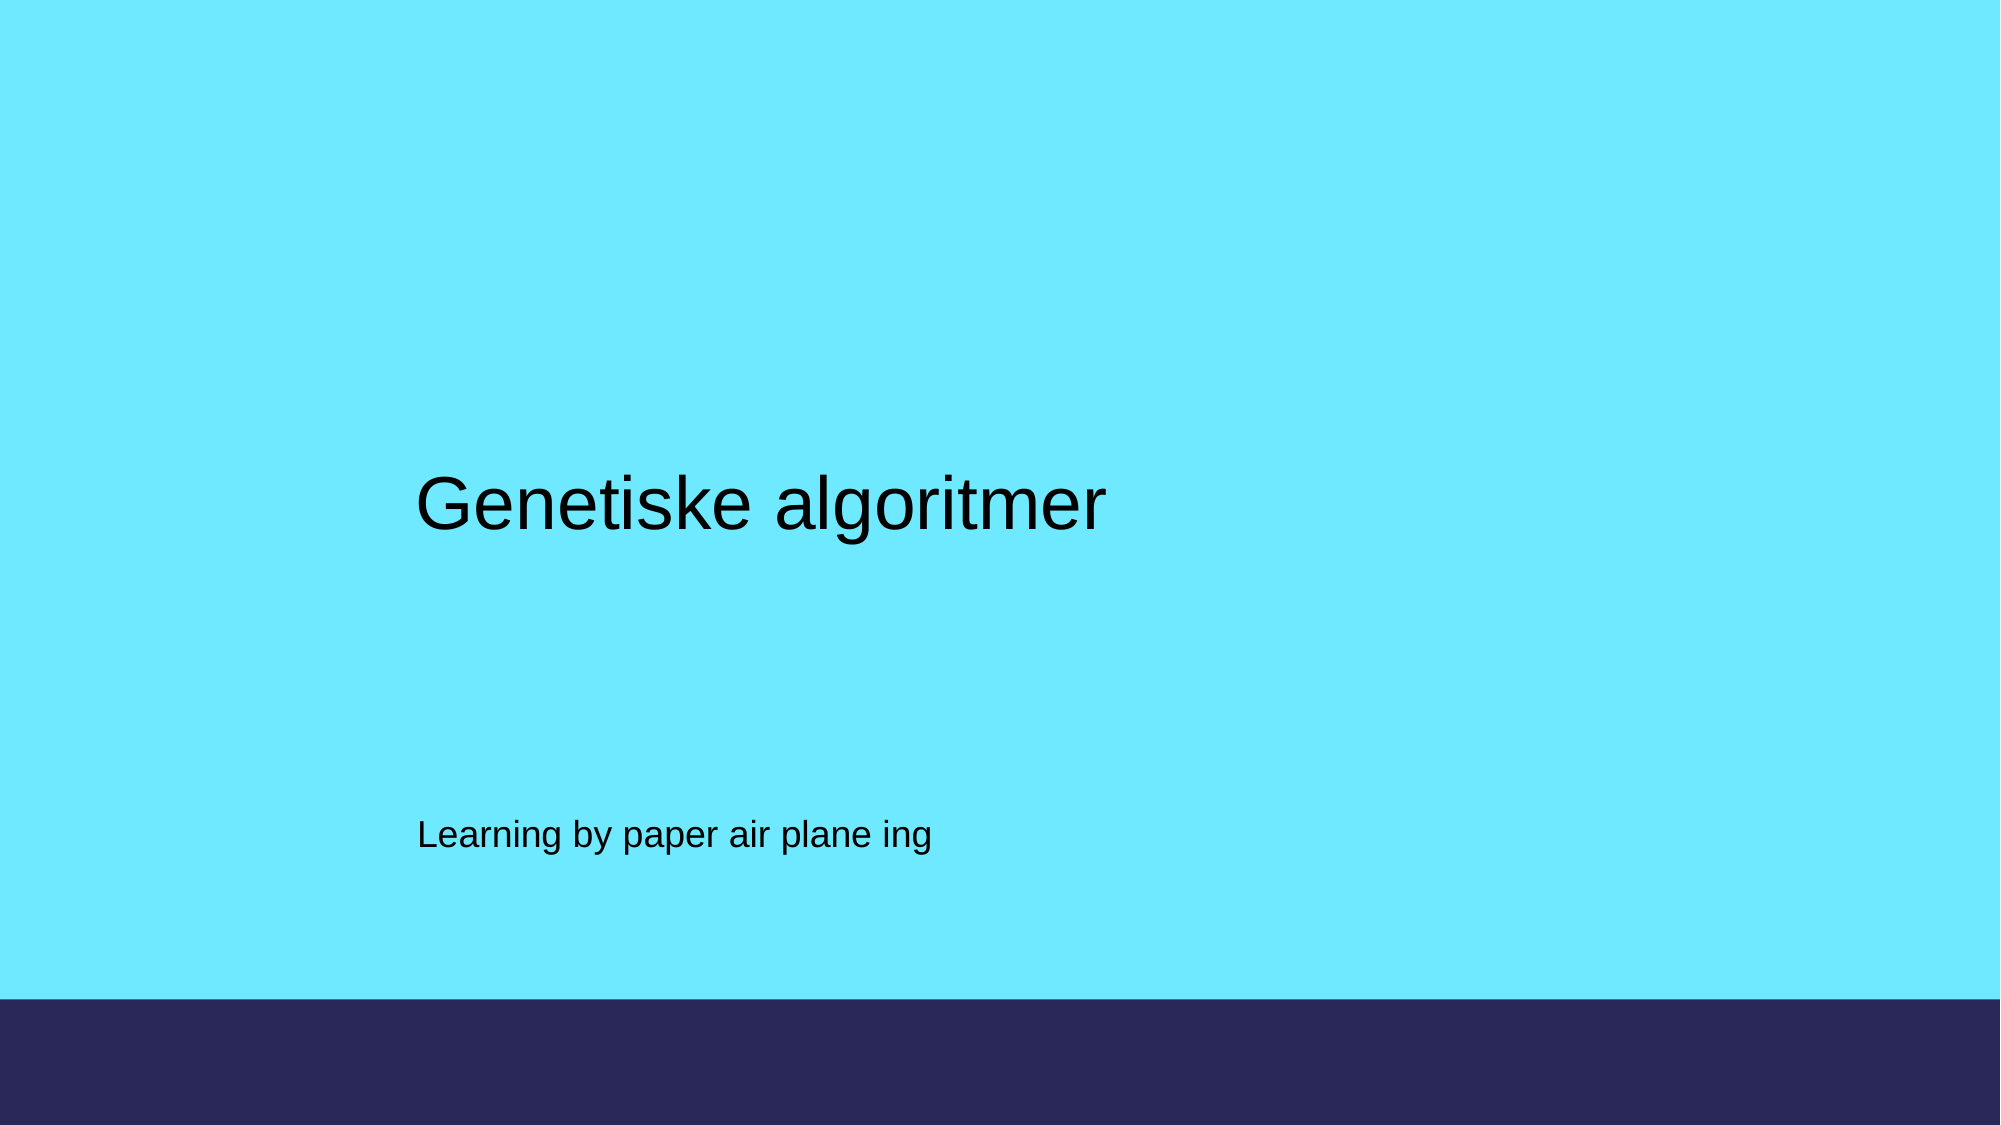

# Genetiske algoritmer

Learning by paper air plane ing
56
17.01.2025